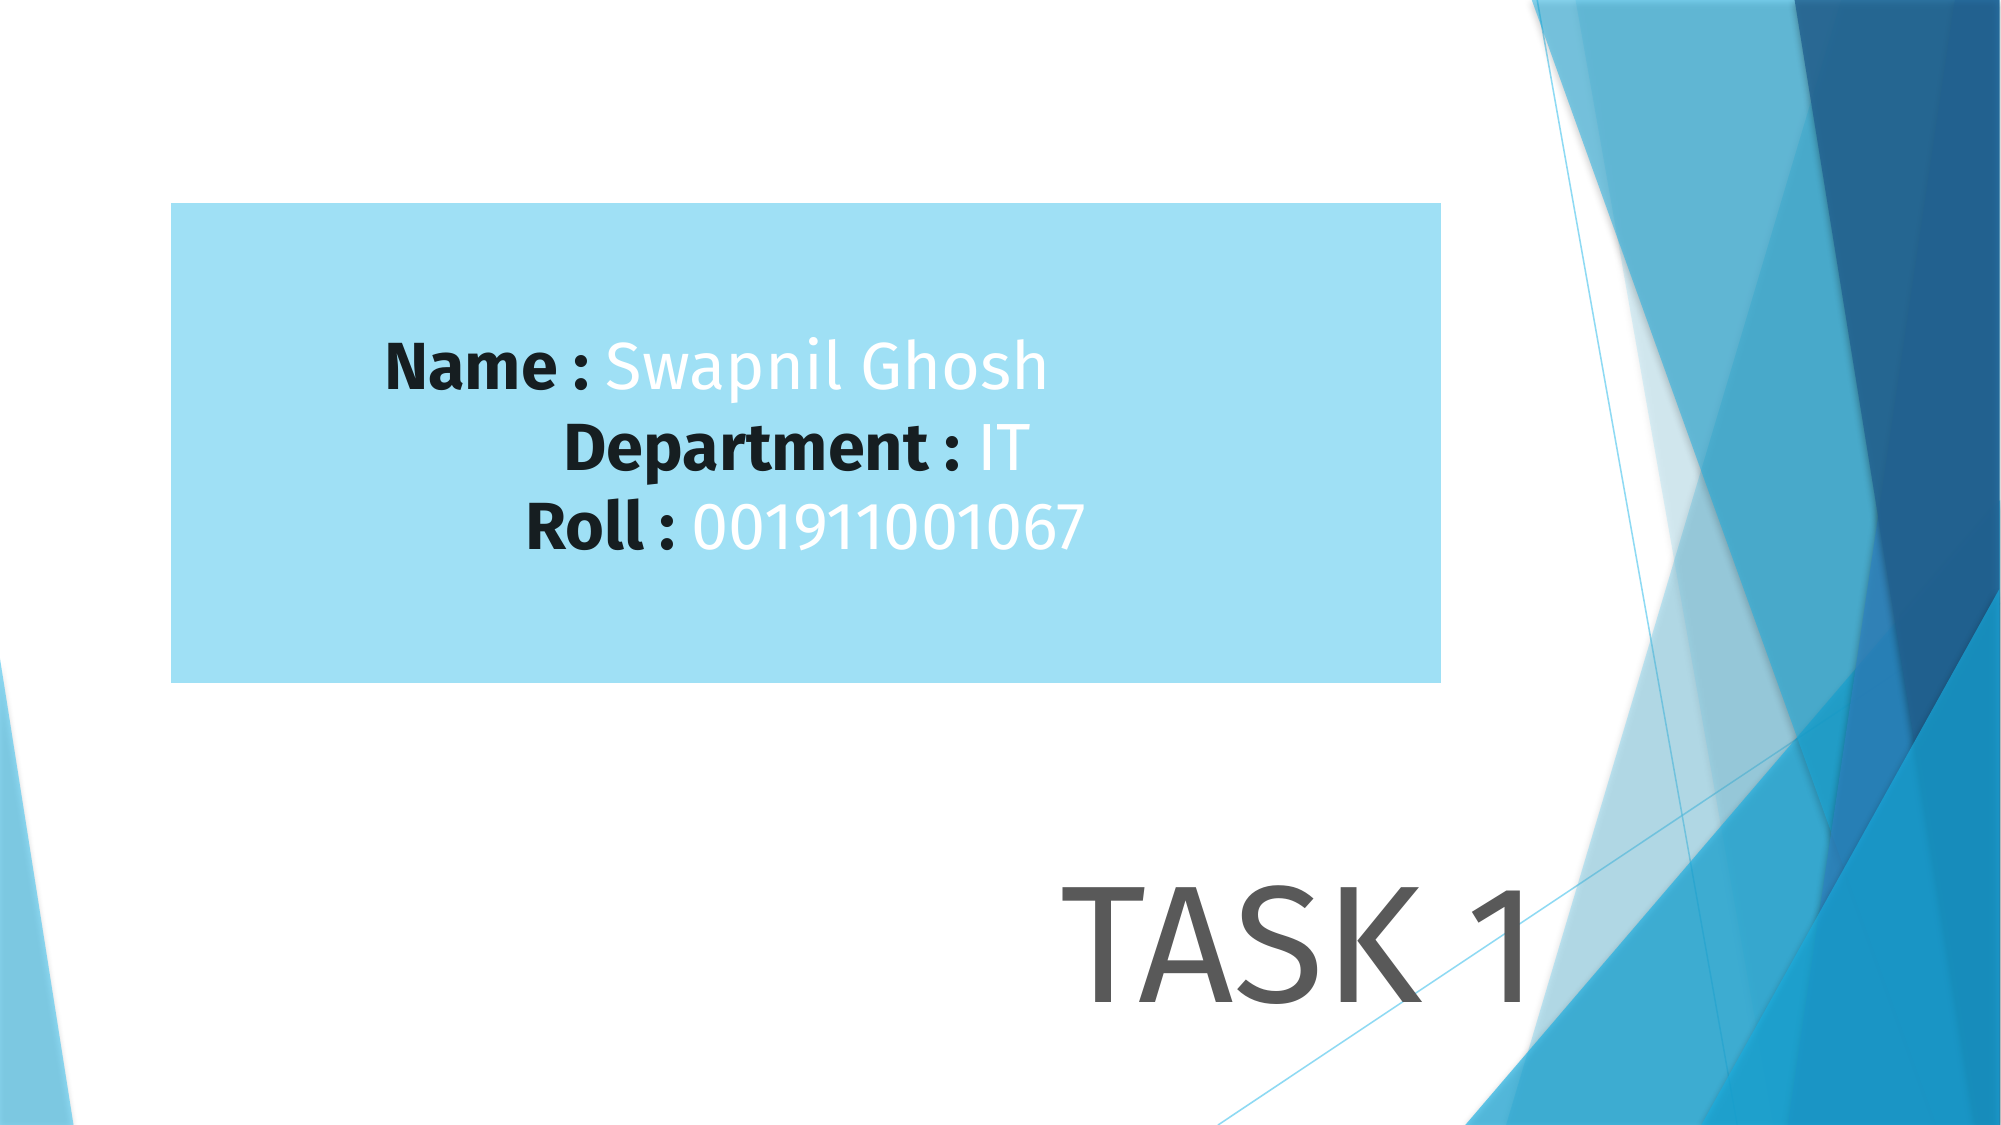

Name : Swapnil Ghosh           Department : IT
Roll : 001911001067
TASK 1